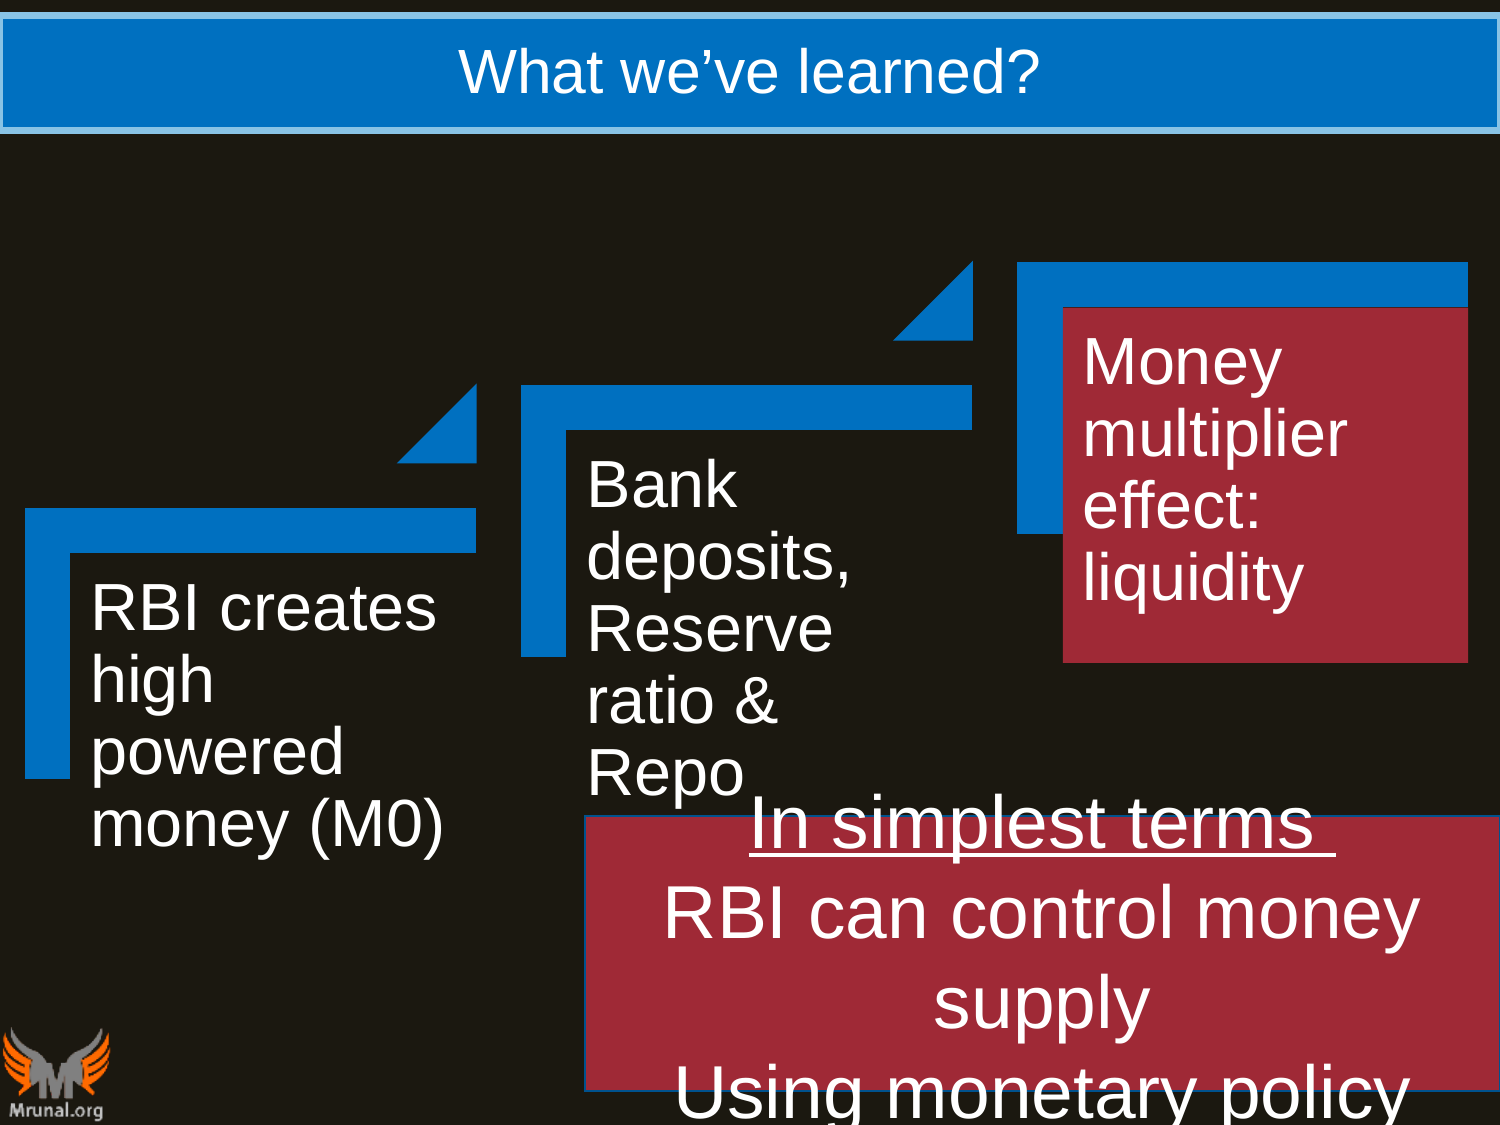

# What we’ve learned?
RBI creates high powered money (M0)
Bank deposits, Reserve ratio & Repo Rates...
Money multiplier effect: liquidity
In simplest terms
RBI can control money supply
Using monetary policy